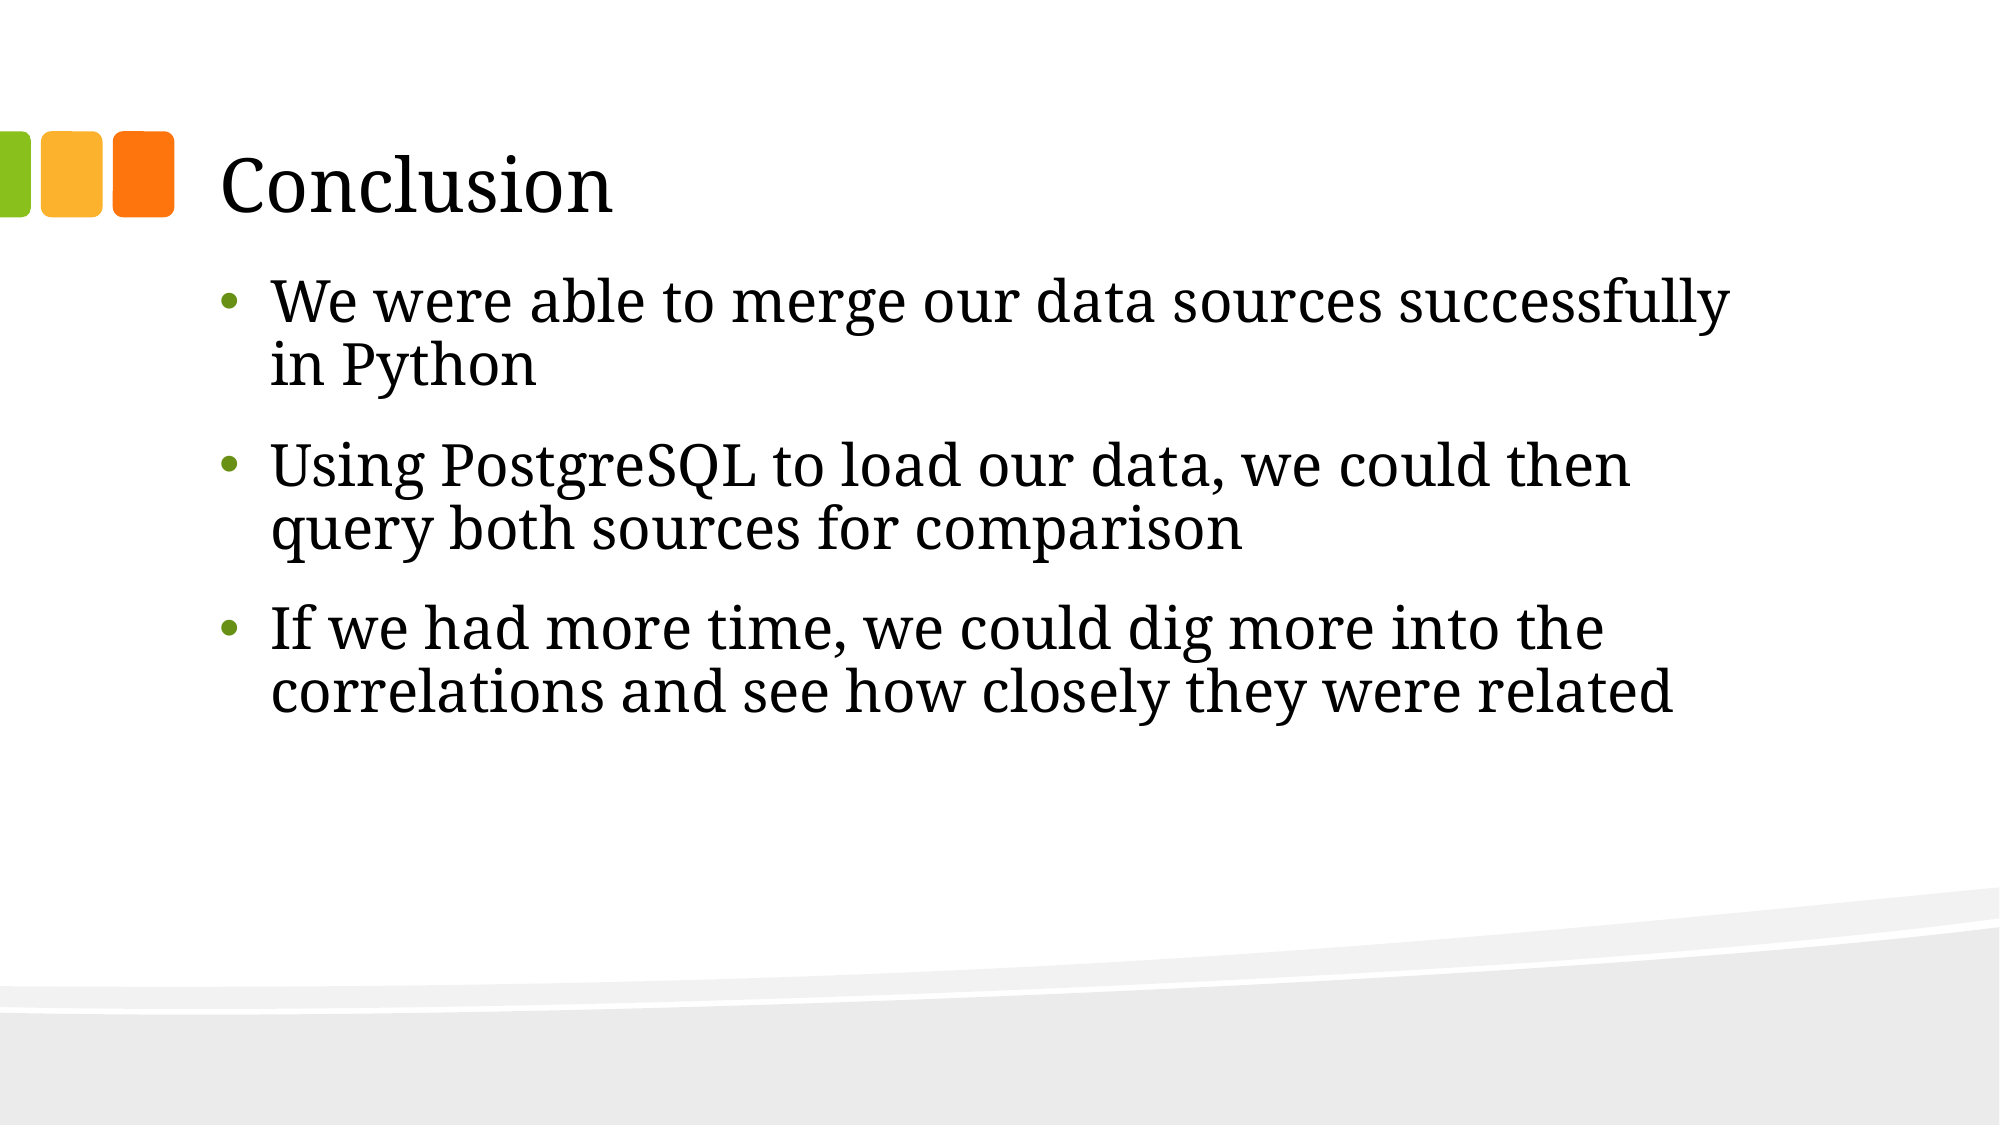

# Conclusion
We were able to merge our data sources successfully in Python
Using PostgreSQL to load our data, we could then query both sources for comparison
If we had more time, we could dig more into the correlations and see how closely they were related